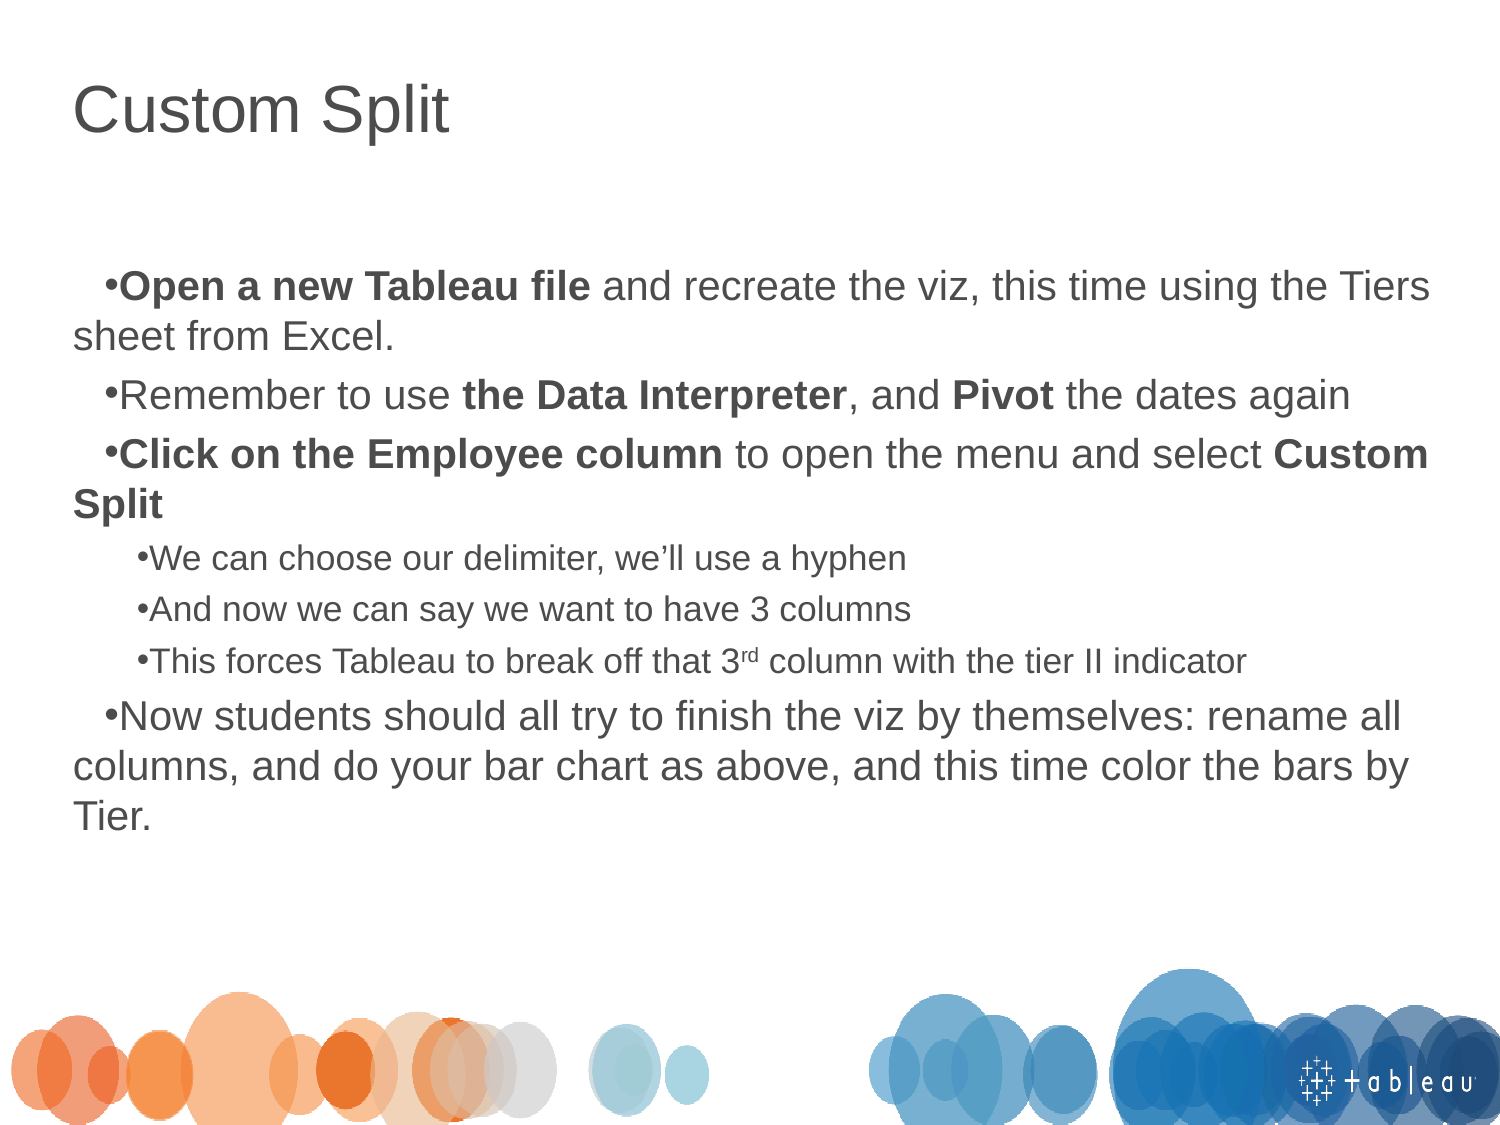

Custom Split
Open a new Tableau file and recreate the viz, this time using the Tiers sheet from Excel.
Remember to use the Data Interpreter, and Pivot the dates again
Click on the Employee column to open the menu and select Custom Split
We can choose our delimiter, we’ll use a hyphen
And now we can say we want to have 3 columns
This forces Tableau to break off that 3rd column with the tier II indicator
Now students should all try to finish the viz by themselves: rename all columns, and do your bar chart as above, and this time color the bars by Tier.